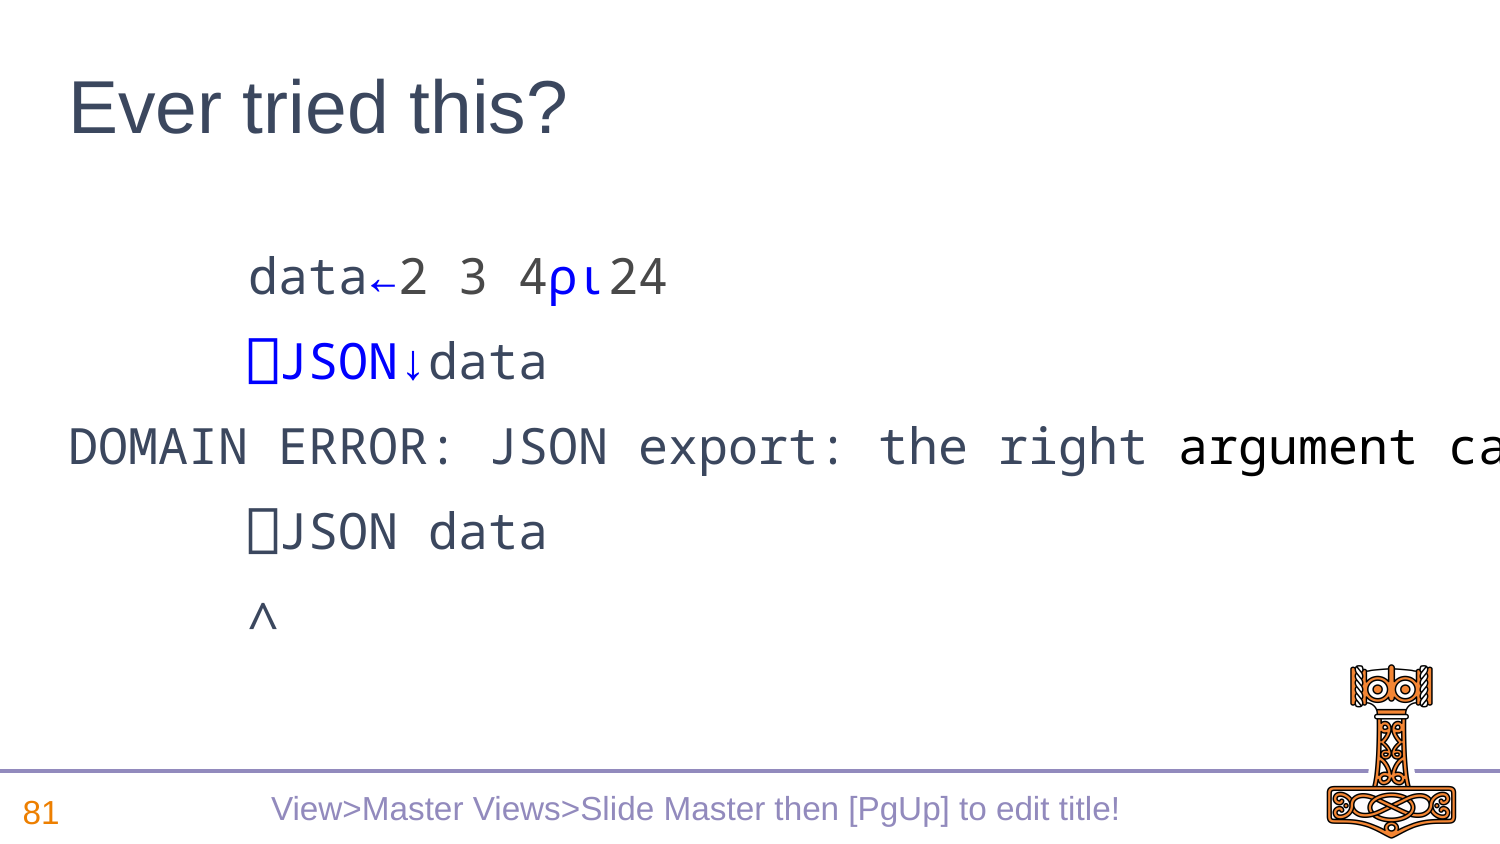

# Ever tried this?
      data←2 3 4⍴⍳24
      ⎕JSON↓data
DOMAIN ERROR: JSON export: the right argument cannot
      ⎕JSON data
      ∧